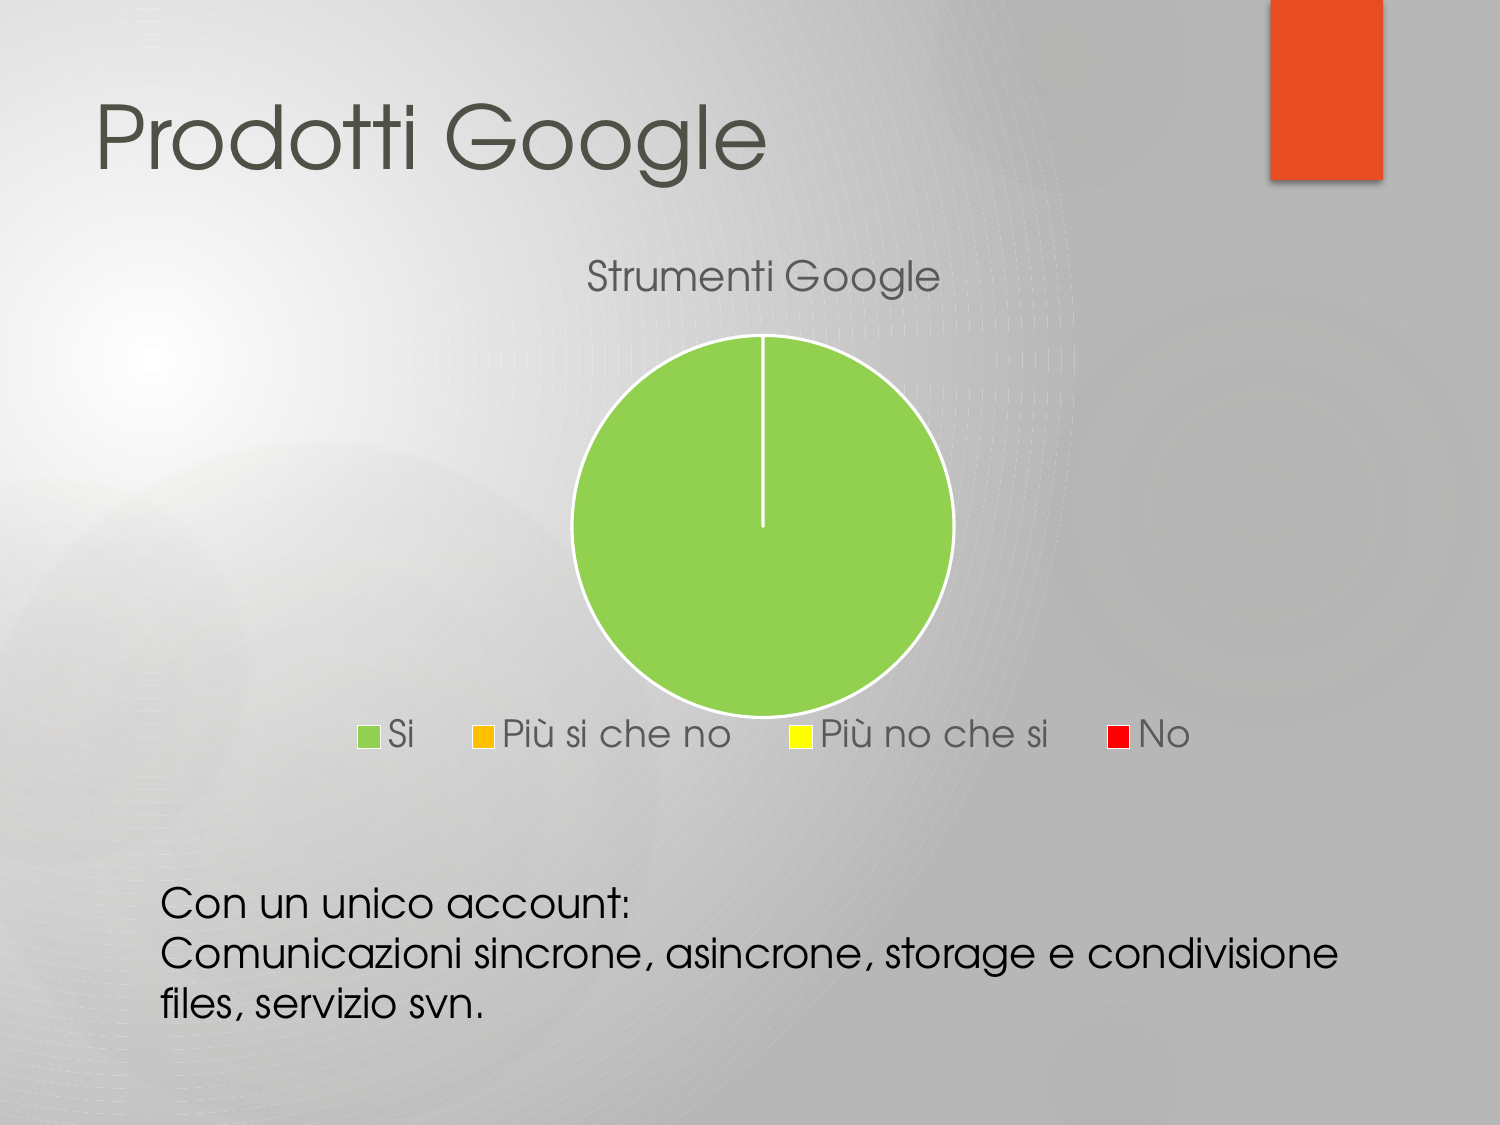

# Prodotti Google

### Chart:

| Category | Strumenti Google |
|---|---|
| Si | 8.0 |
| Più si che no | 0.0 |
| Più no che si | 0.0 |
| No | 0.0 |
Con un unico account:
Comunicazioni sincrone, asincrone, storage e condivisione files, servizio svn.